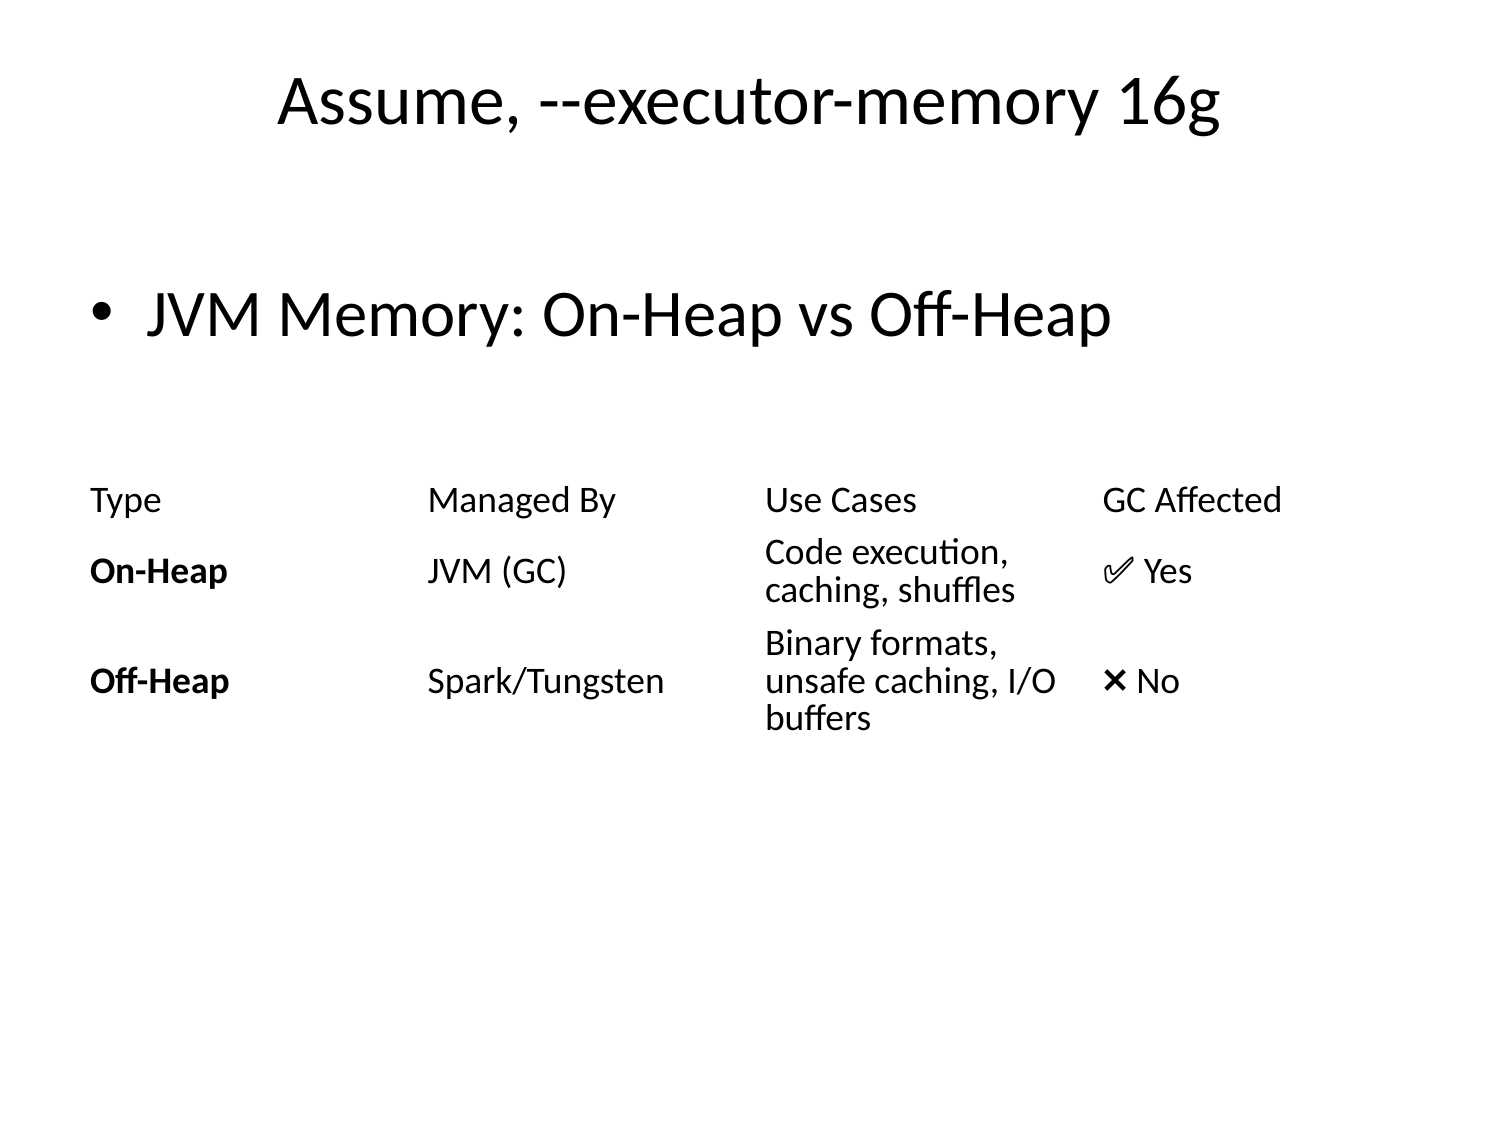

# Assume, --executor-memory 16g
JVM Memory: On-Heap vs Off-Heap

| Type | Managed By | Use Cases | GC Affected |
| --- | --- | --- | --- |
| On-Heap | JVM (GC) | Code execution, caching, shuffles | ✅ Yes |
| Off-Heap | Spark/Tungsten | Binary formats, unsafe caching, I/O buffers | ❌ No |